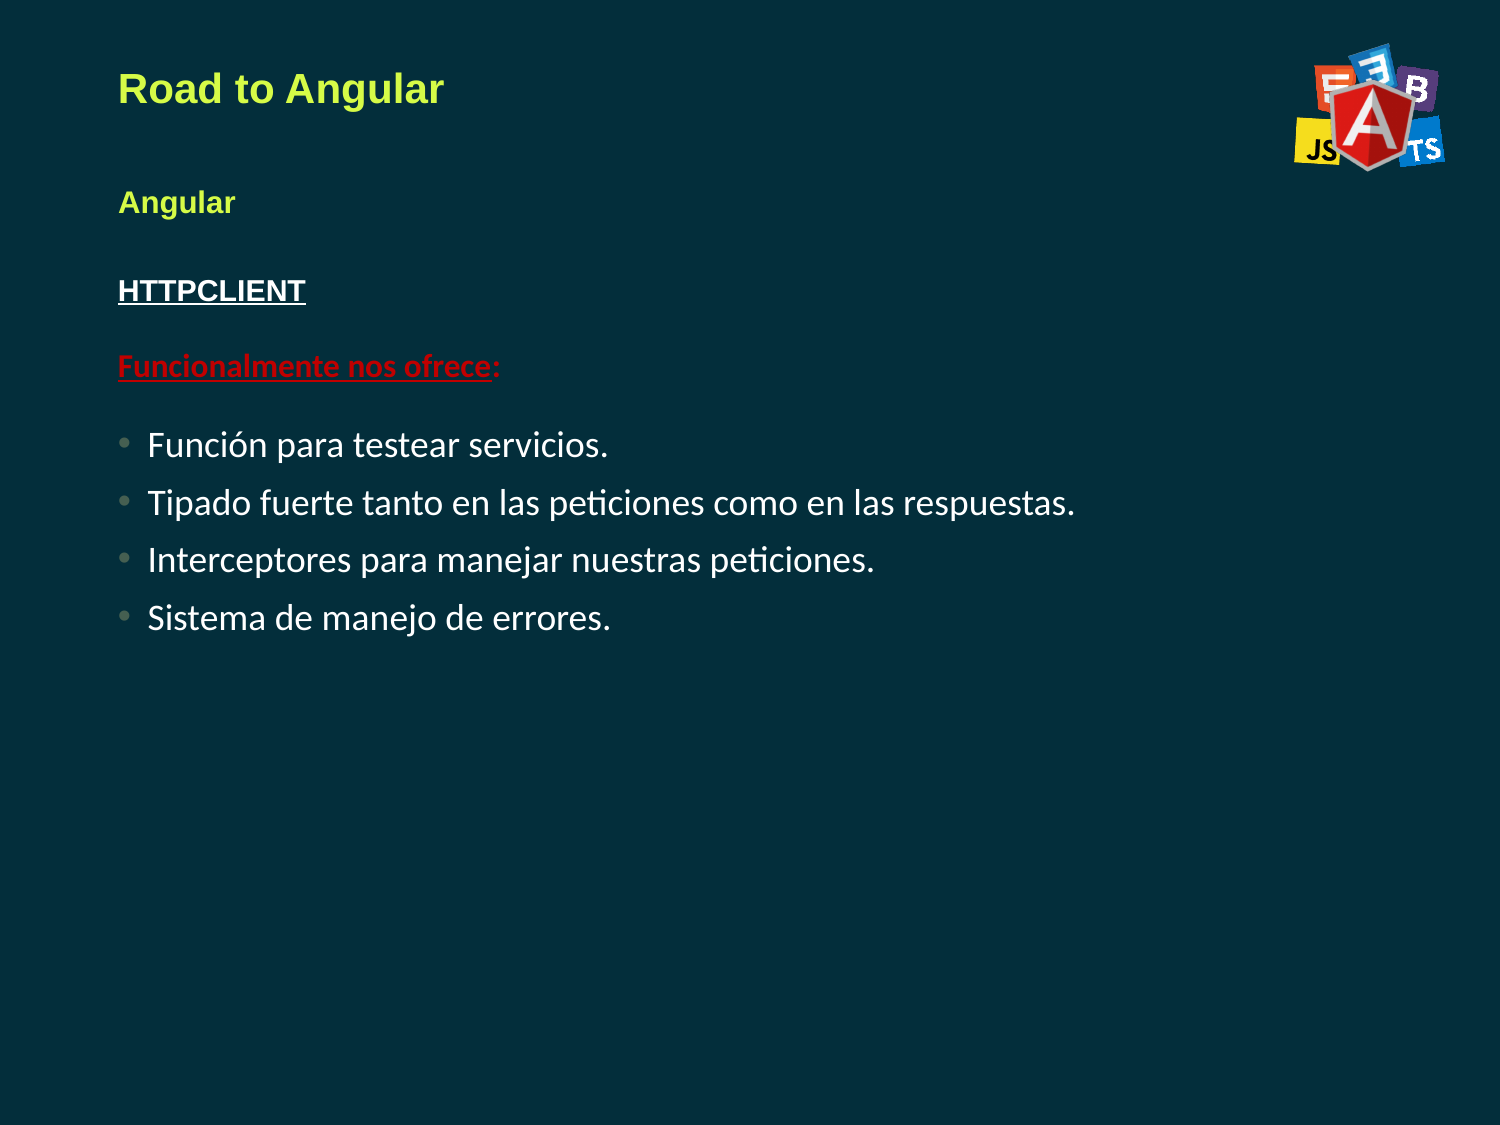

# Road to Angular
Angular
HTTPCLIENT

Funcionalmente nos ofrece:

Función para testear servicios.
Tipado fuerte tanto en las peticiones como en las respuestas.
Interceptores para manejar nuestras peticiones.
Sistema de manejo de errores.